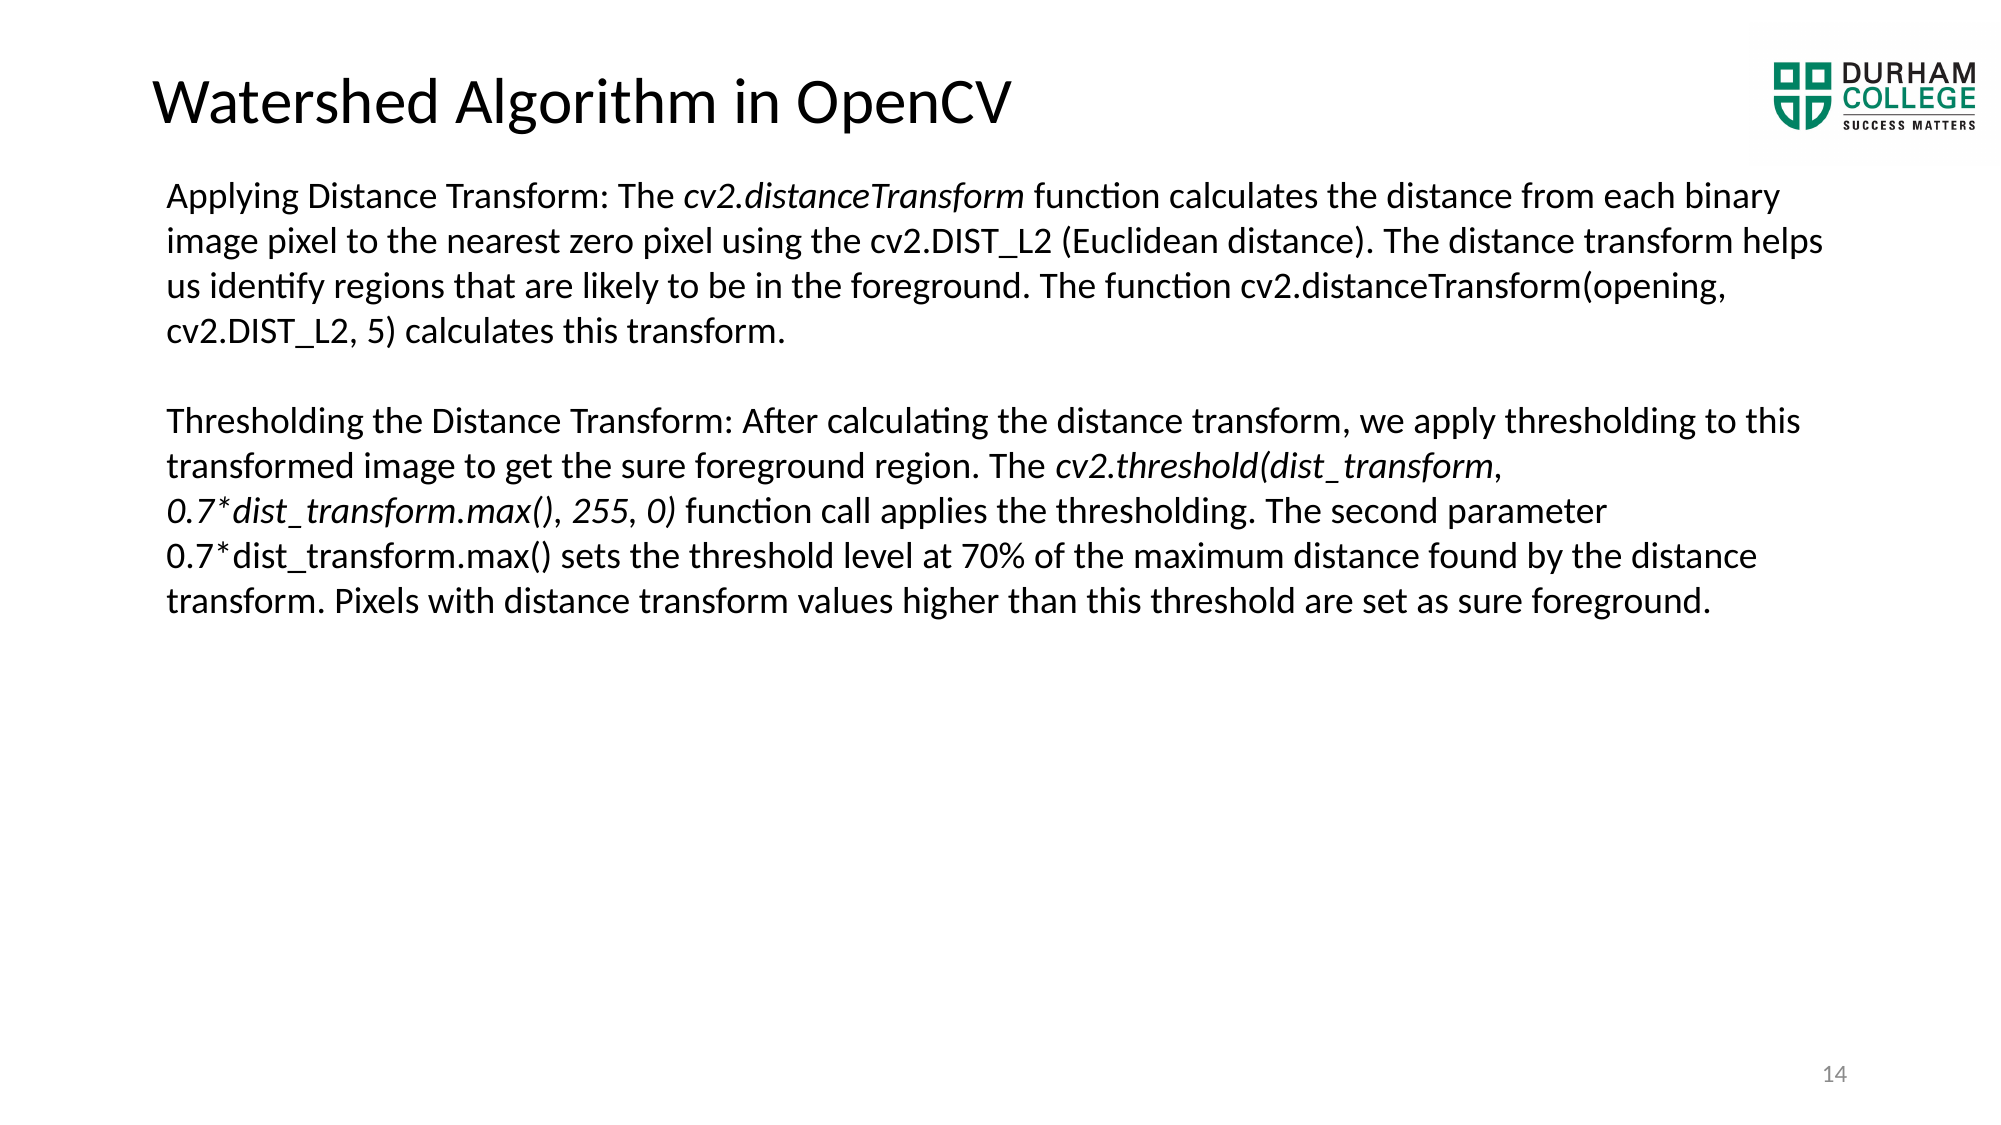

# Watershed Algorithm in OpenCV
Applying Distance Transform: The cv2.distanceTransform function calculates the distance from each binary image pixel to the nearest zero pixel using the cv2.DIST_L2 (Euclidean distance). The distance transform helps us identify regions that are likely to be in the foreground. The function cv2.distanceTransform(opening, cv2.DIST_L2, 5) calculates this transform.

Thresholding the Distance Transform: After calculating the distance transform, we apply thresholding to this transformed image to get the sure foreground region. The cv2.threshold(dist_transform, 0.7*dist_transform.max(), 255, 0) function call applies the thresholding. The second parameter 0.7*dist_transform.max() sets the threshold level at 70% of the maximum distance found by the distance transform. Pixels with distance transform values higher than this threshold are set as sure foreground.
14